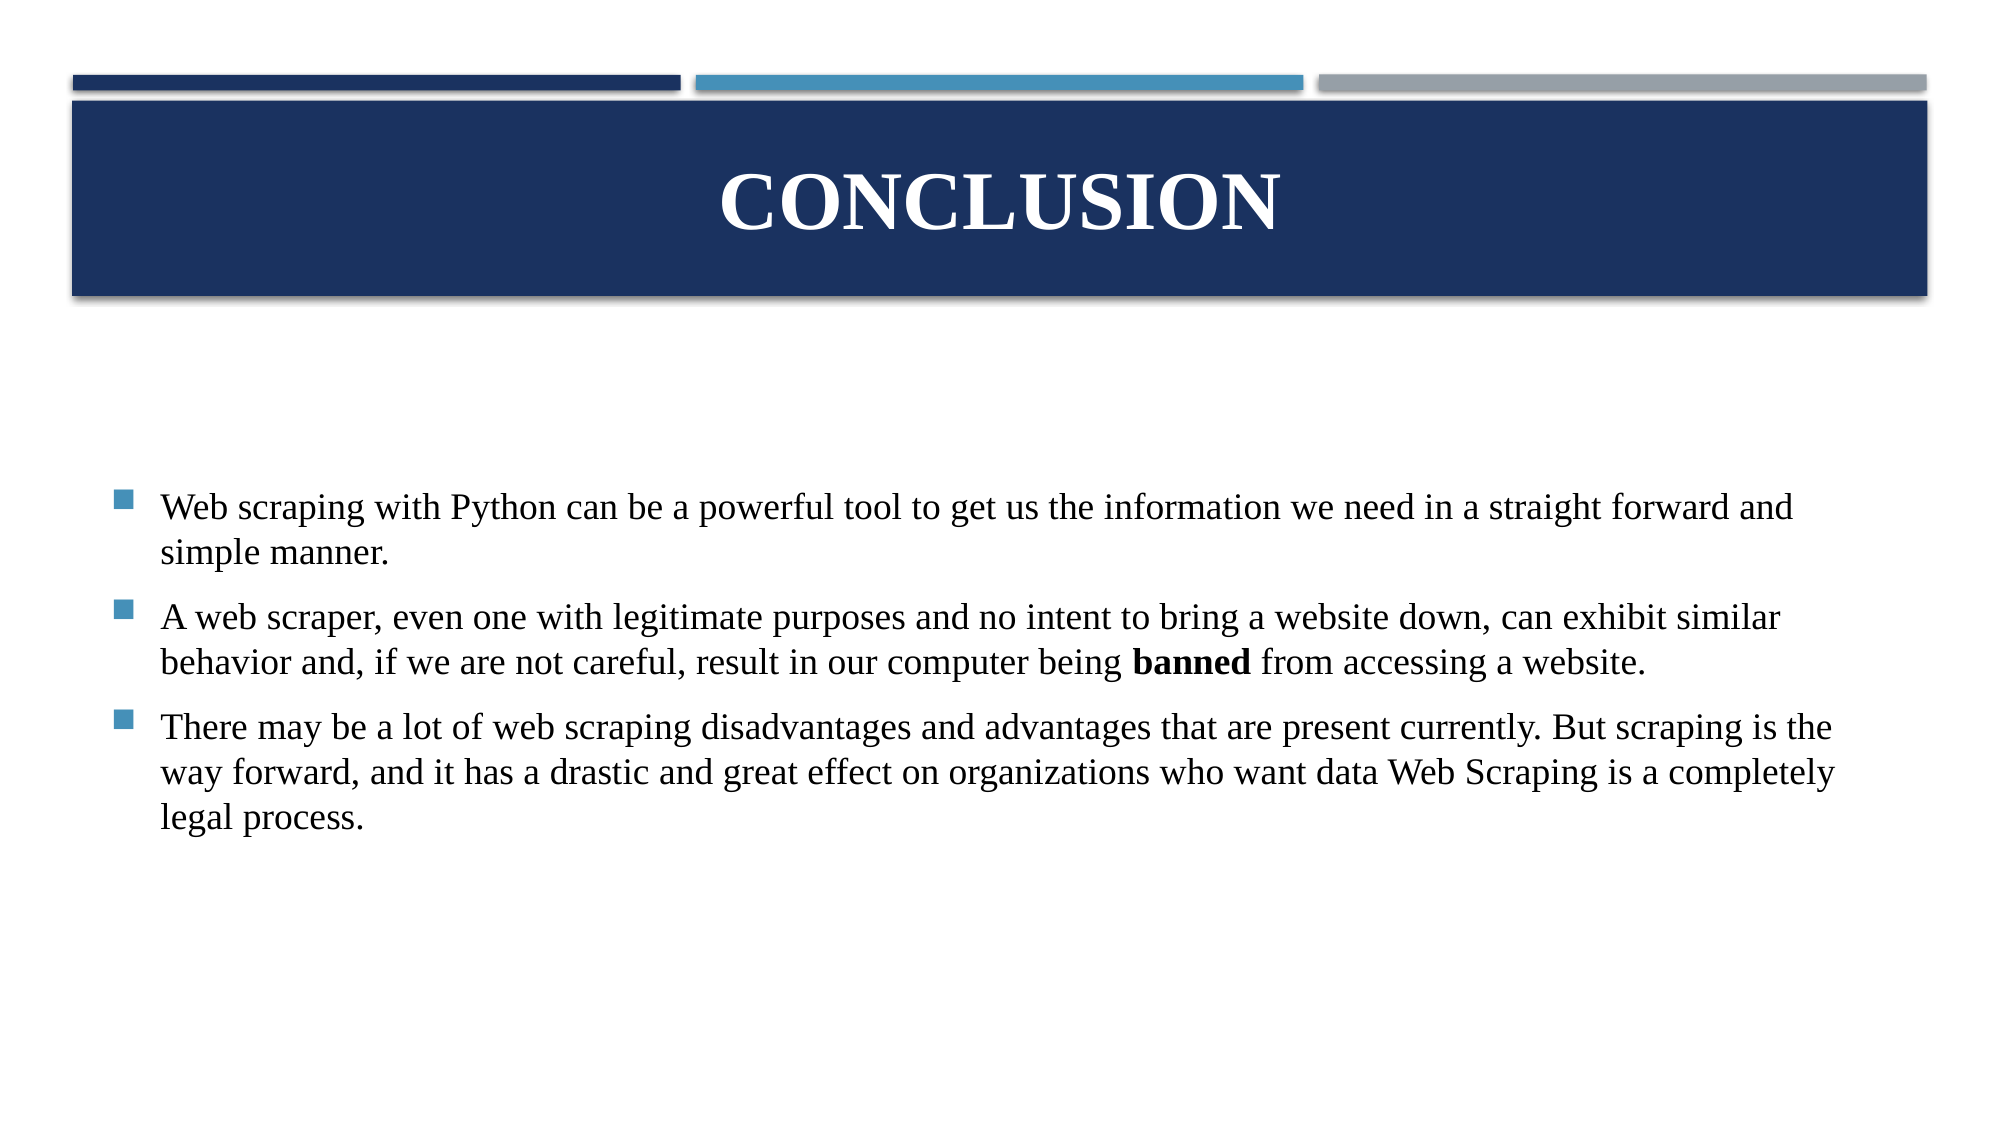

# CONCLUSION
Web scraping with Python can be a powerful tool to get us the information we need in a straight forward and simple manner.
A web scraper, even one with legitimate purposes and no intent to bring a website down, can exhibit similar behavior and, if we are not careful, result in our computer being banned from accessing a website.
There may be a lot of web scraping disadvantages and advantages that are present currently. But scraping is the way forward, and it has a drastic and great effect on organizations who want data Web Scraping is a completely legal process.